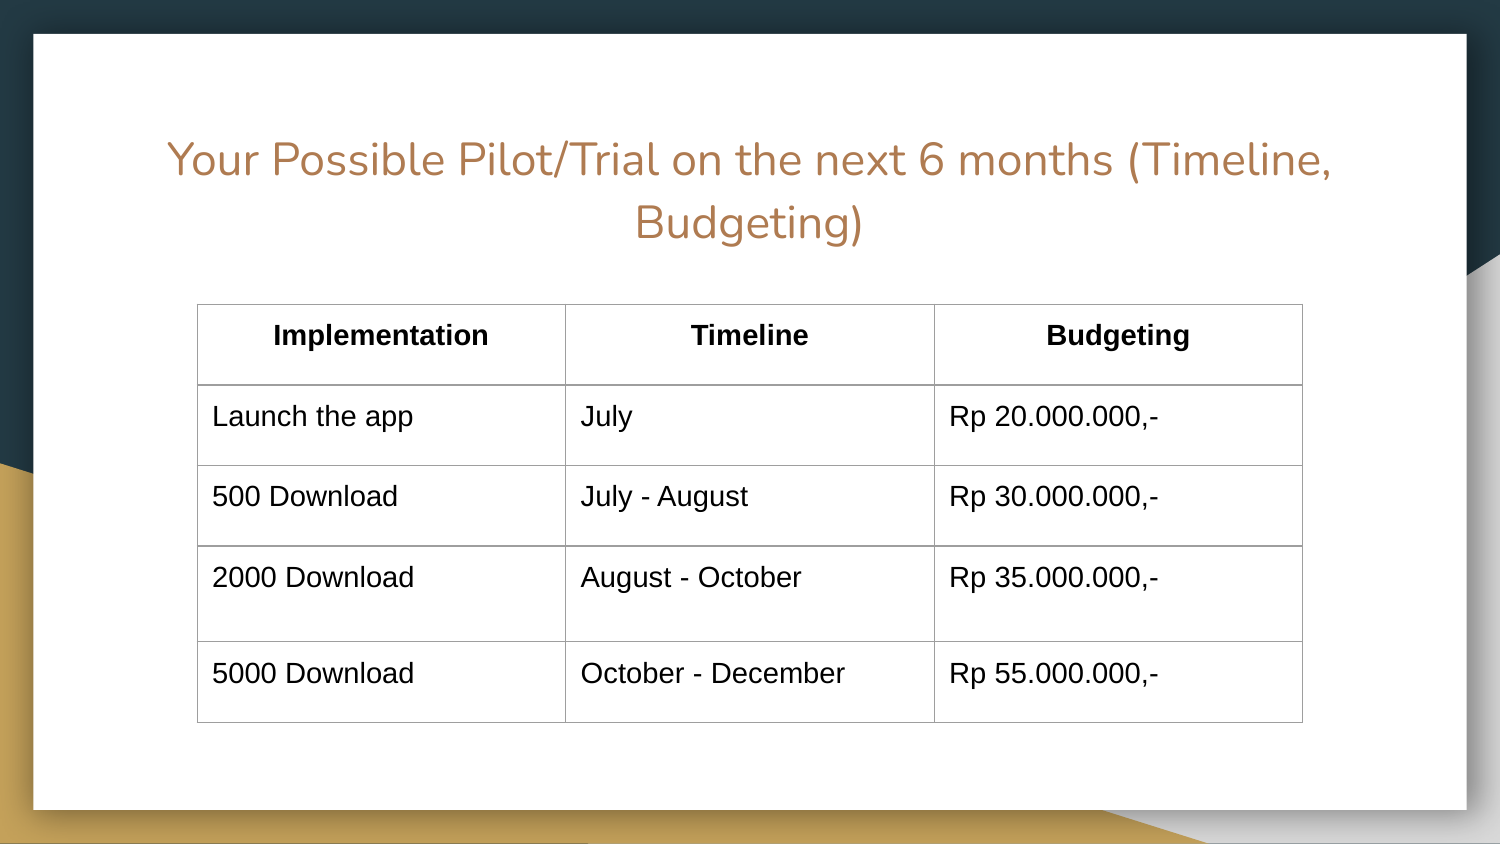

# Your Possible Pilot/Trial on the next 6 months (Timeline, Budgeting)
| Implementation | Timeline | Budgeting |
| --- | --- | --- |
| Launch the app | July | Rp 20.000.000,- |
| 500 Download | July - August | Rp 30.000.000,- |
| 2000 Download | August - October | Rp 35.000.000,- |
| 5000 Download | October - December | Rp 55.000.000,- |